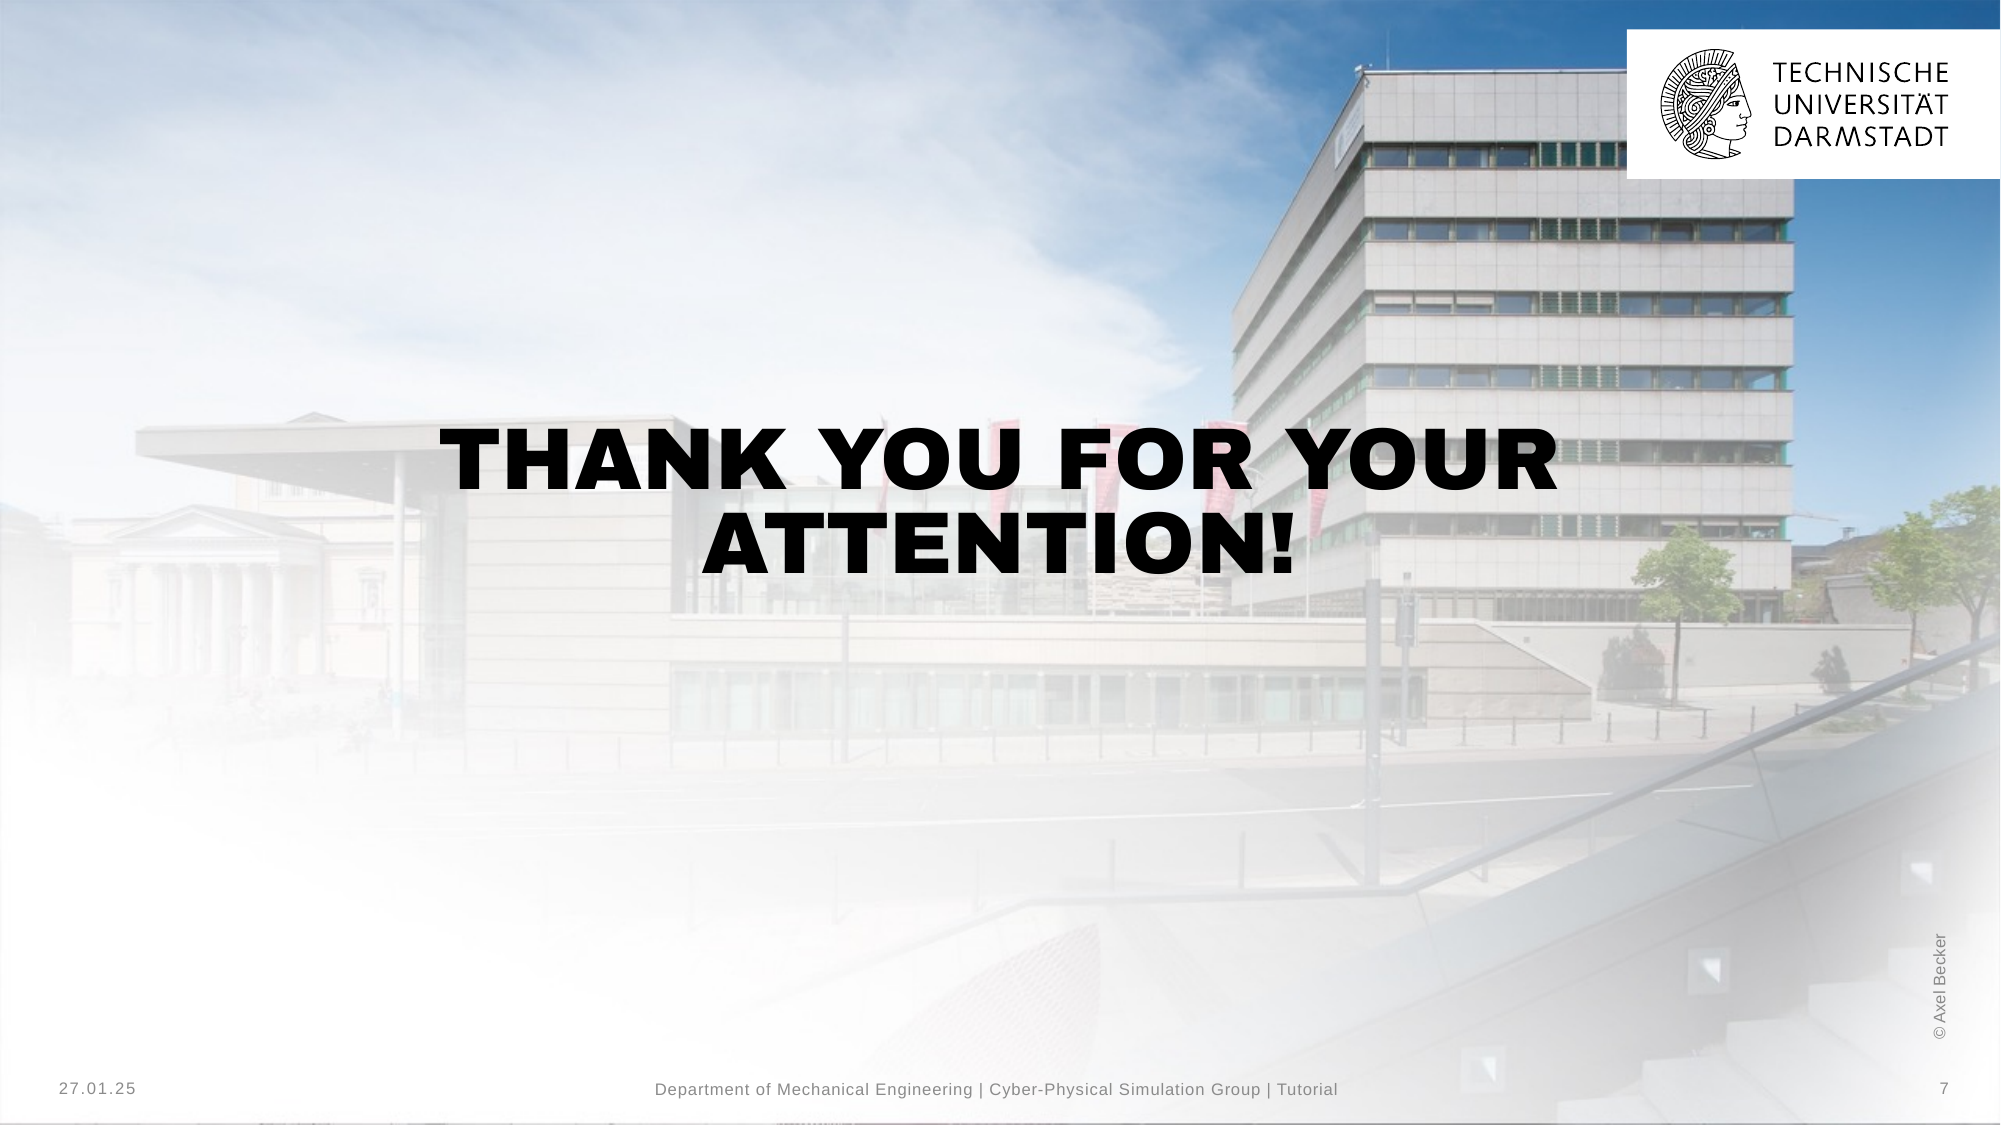

# Thank you for your attention!
27.01.25
7